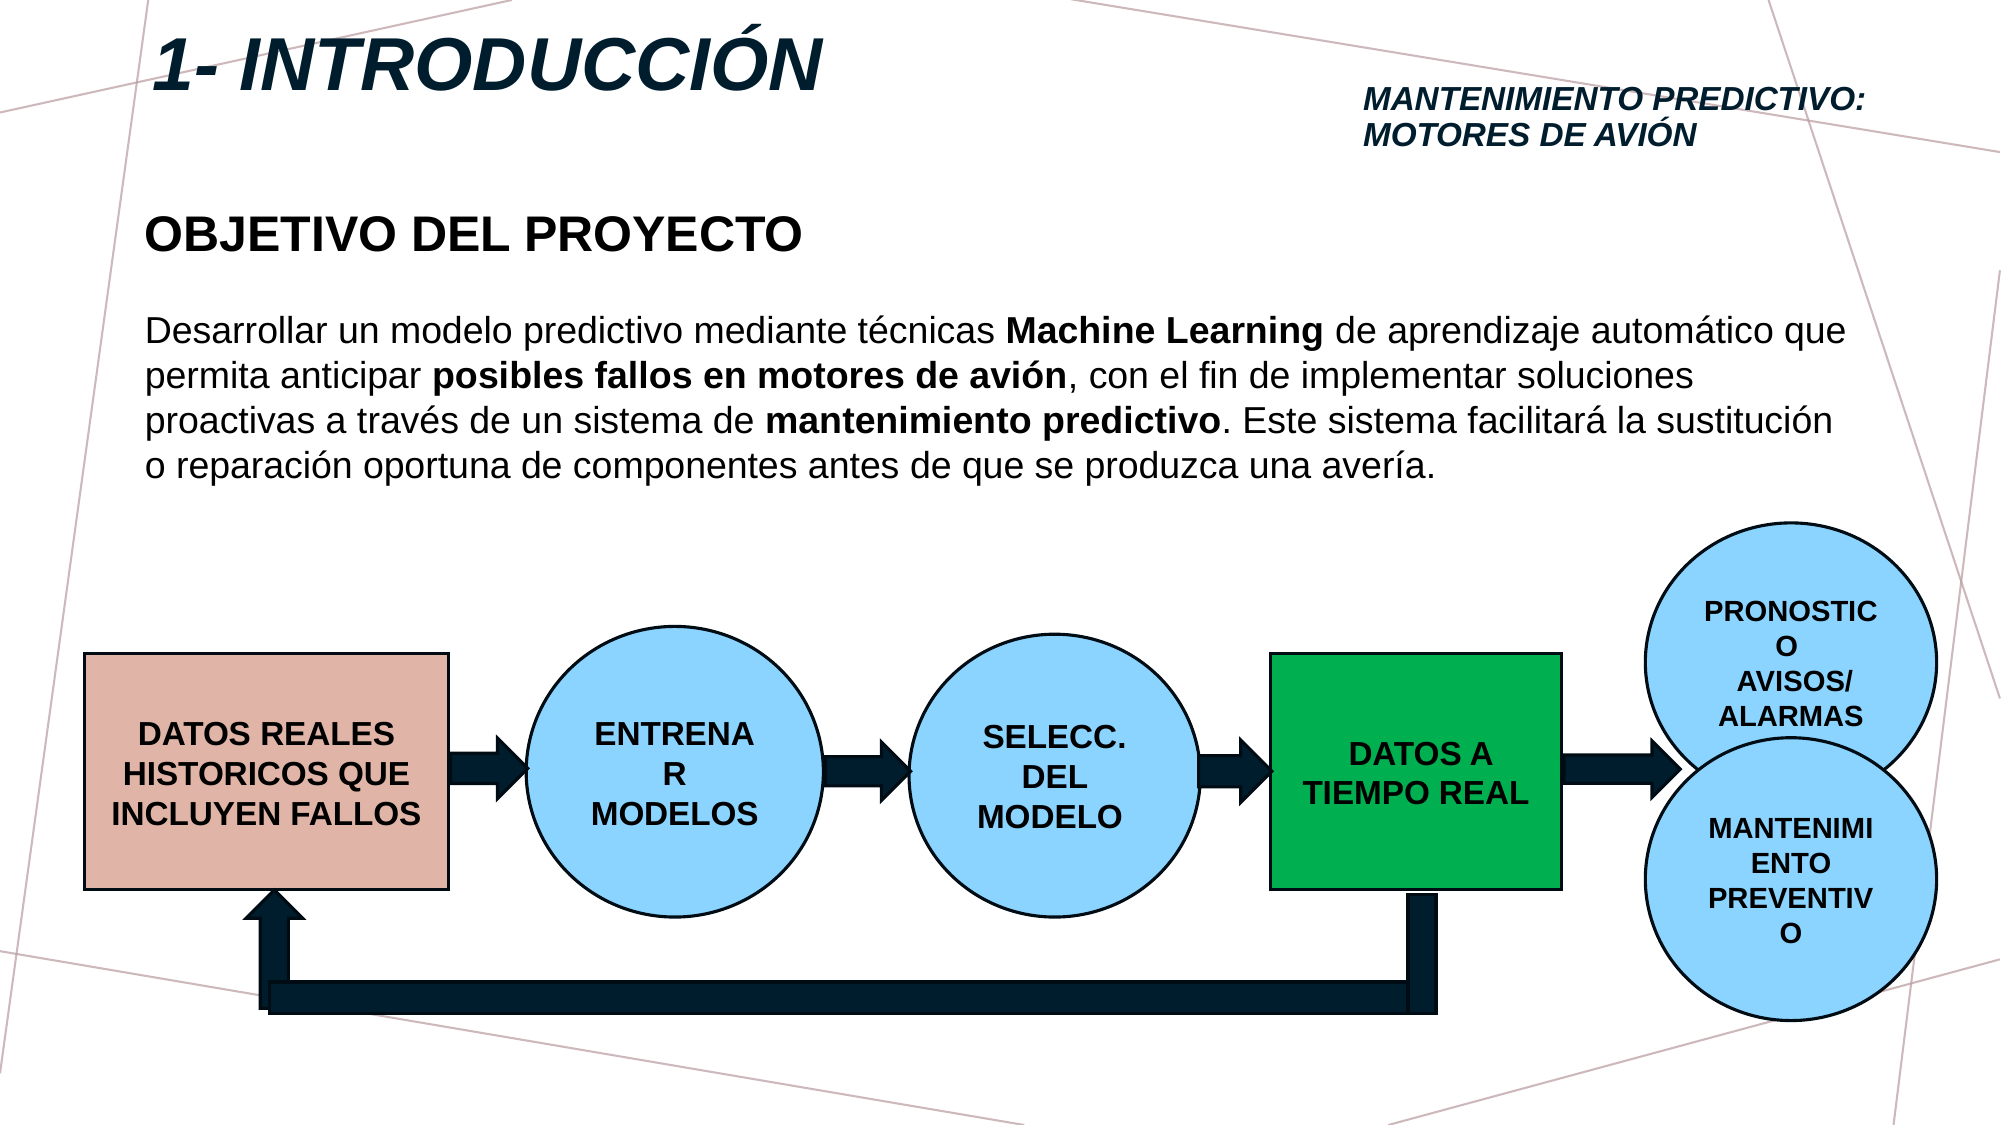

Mantenimiento Predictivo: motores de avión
1- introducción
OBJETIVO DEL PROYECTO

Desarrollar un modelo predictivo mediante técnicas Machine Learning de aprendizaje automático que permita anticipar posibles fallos en motores de avión, con el fin de implementar soluciones proactivas a través de un sistema de mantenimiento predictivo. Este sistema facilitará la sustitución o reparación oportuna de componentes antes de que se produzca una avería.
PRONOSTICO
 AVISOS/ ALARMAS
ENTRENAR MODELOS
SELECC. DEL MODELO
DATOS REALES HISTORICOS QUE INCLUYEN FALLOS
 DATOS A TIEMPO REAL
MANTENIMIENTO PREVENTIVO